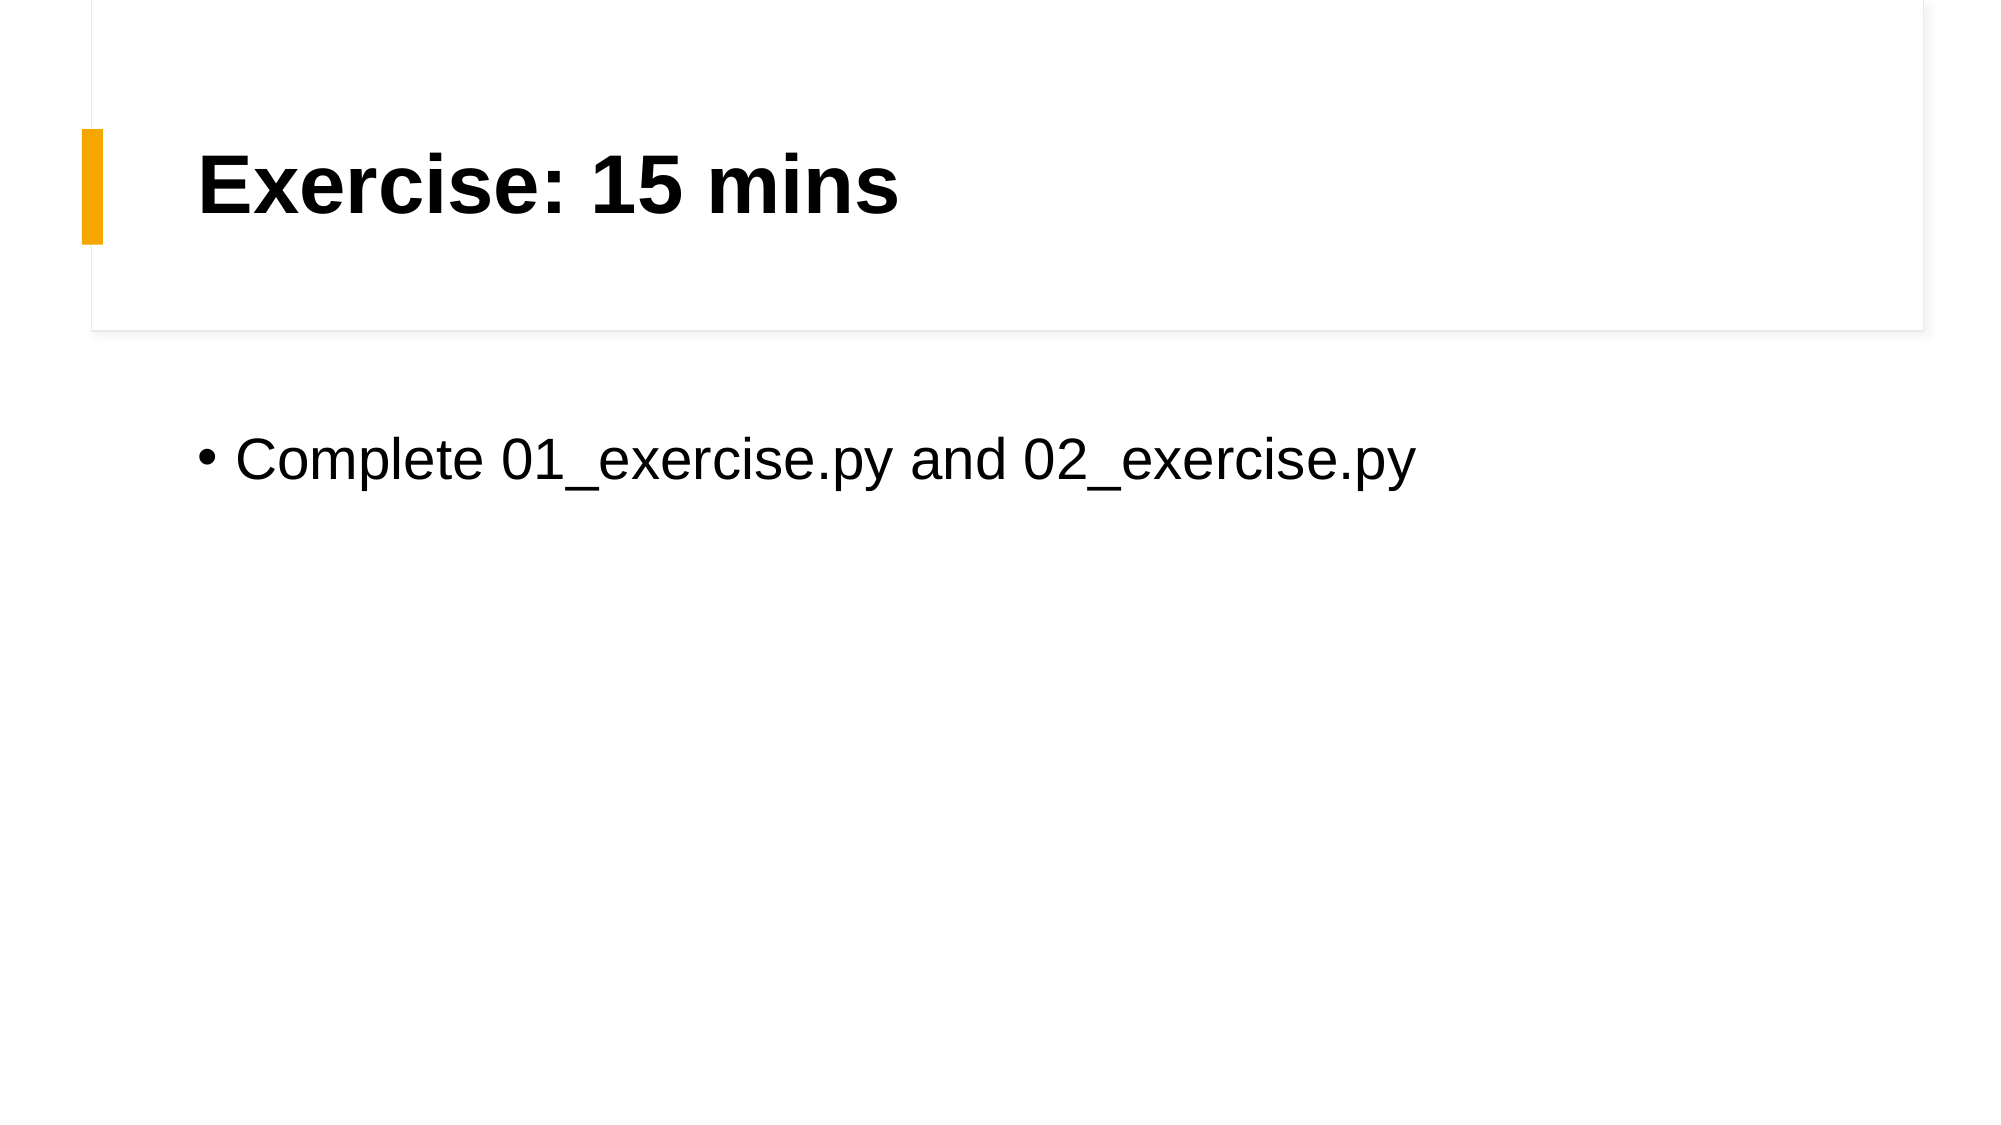

# Exercise: 15 mins
Complete 01_exercise.py and 02_exercise.py